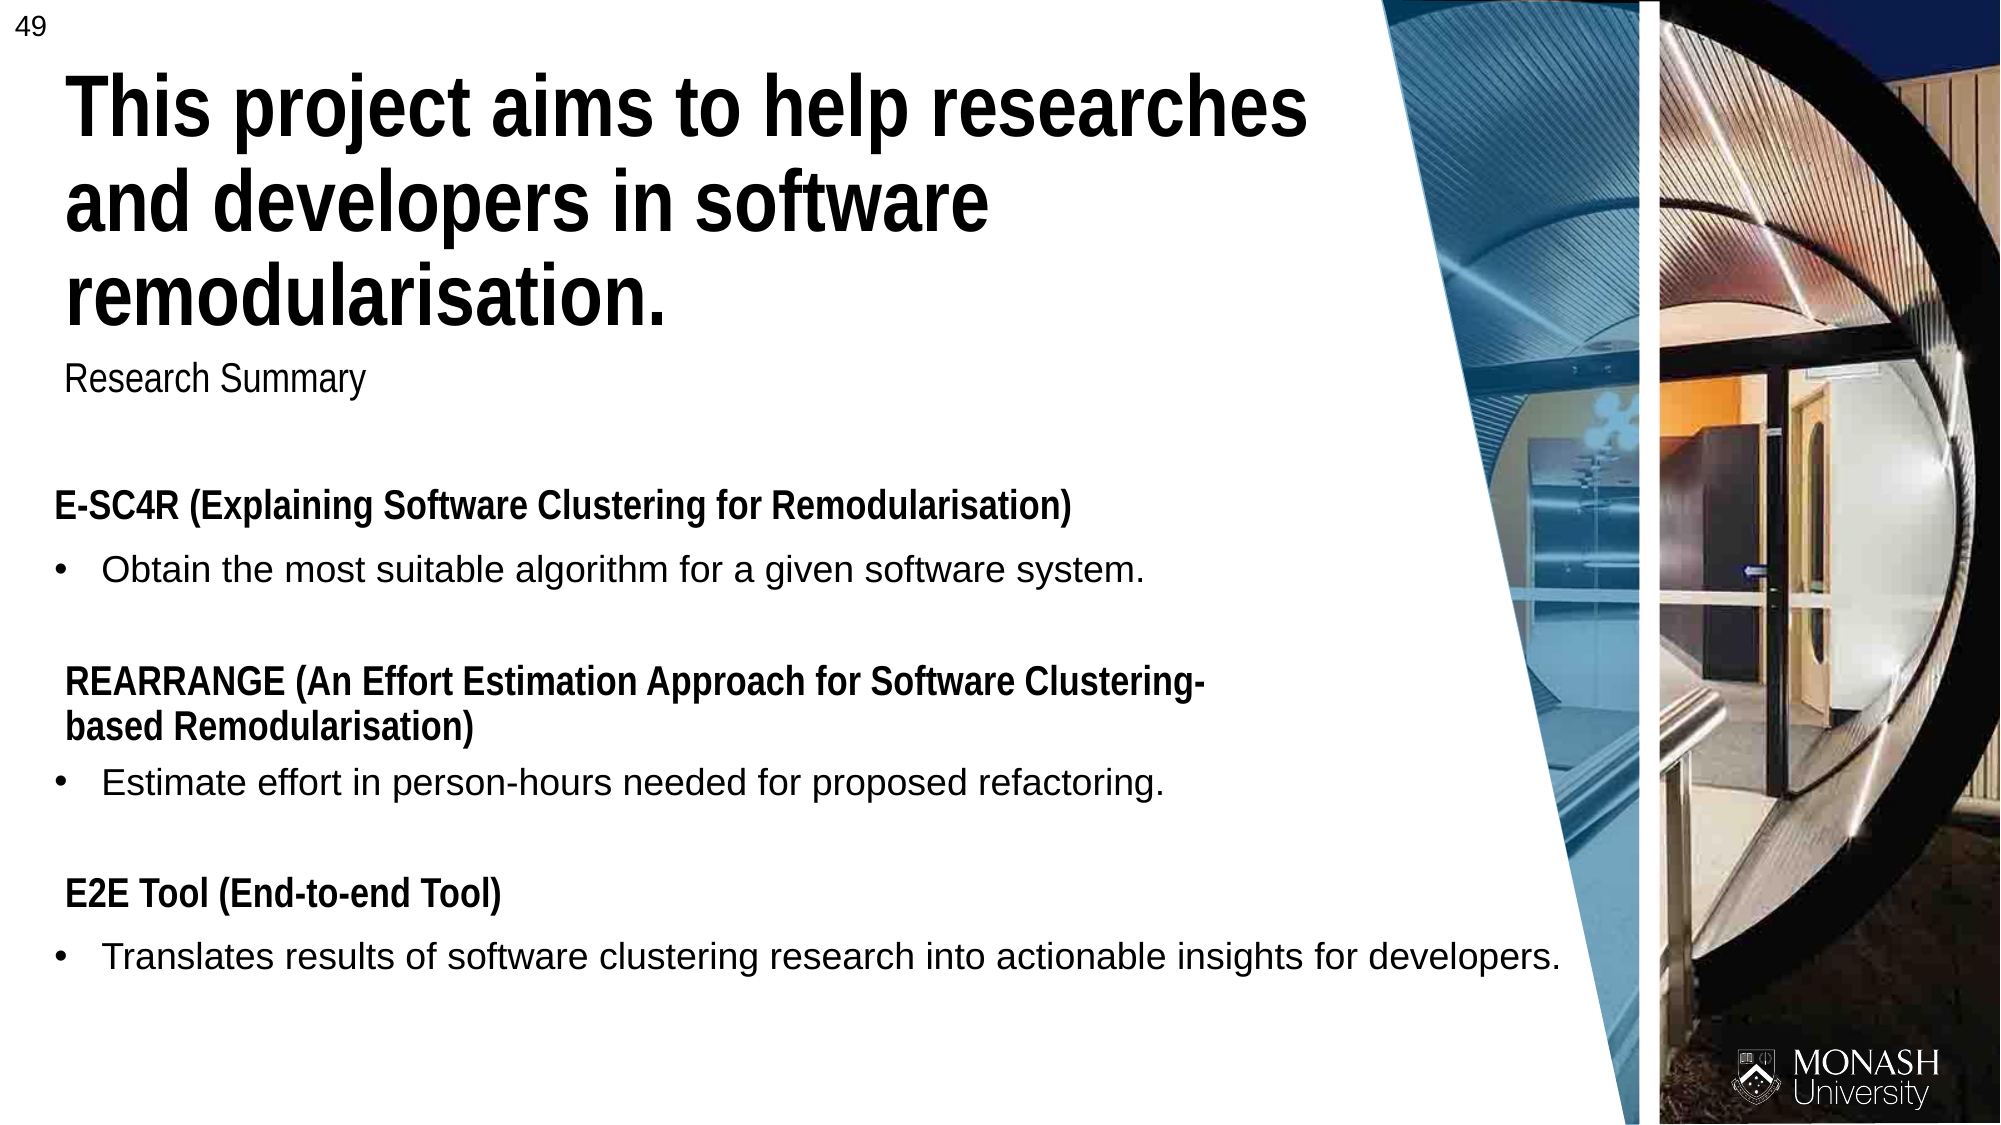

This project aims to help researches and developers in software remodularisation.
Research Summary
E-SC4R (Explaining Software Clustering for Remodularisation)
Obtain the most suitable algorithm for a given software system.
REARRANGE (An Effort Estimation Approach for Software Clustering-based Remodularisation)
Estimate effort in person-hours needed for proposed refactoring.
E2E Tool (End-to-end Tool)
Translates results of software clustering research into actionable insights for developers.